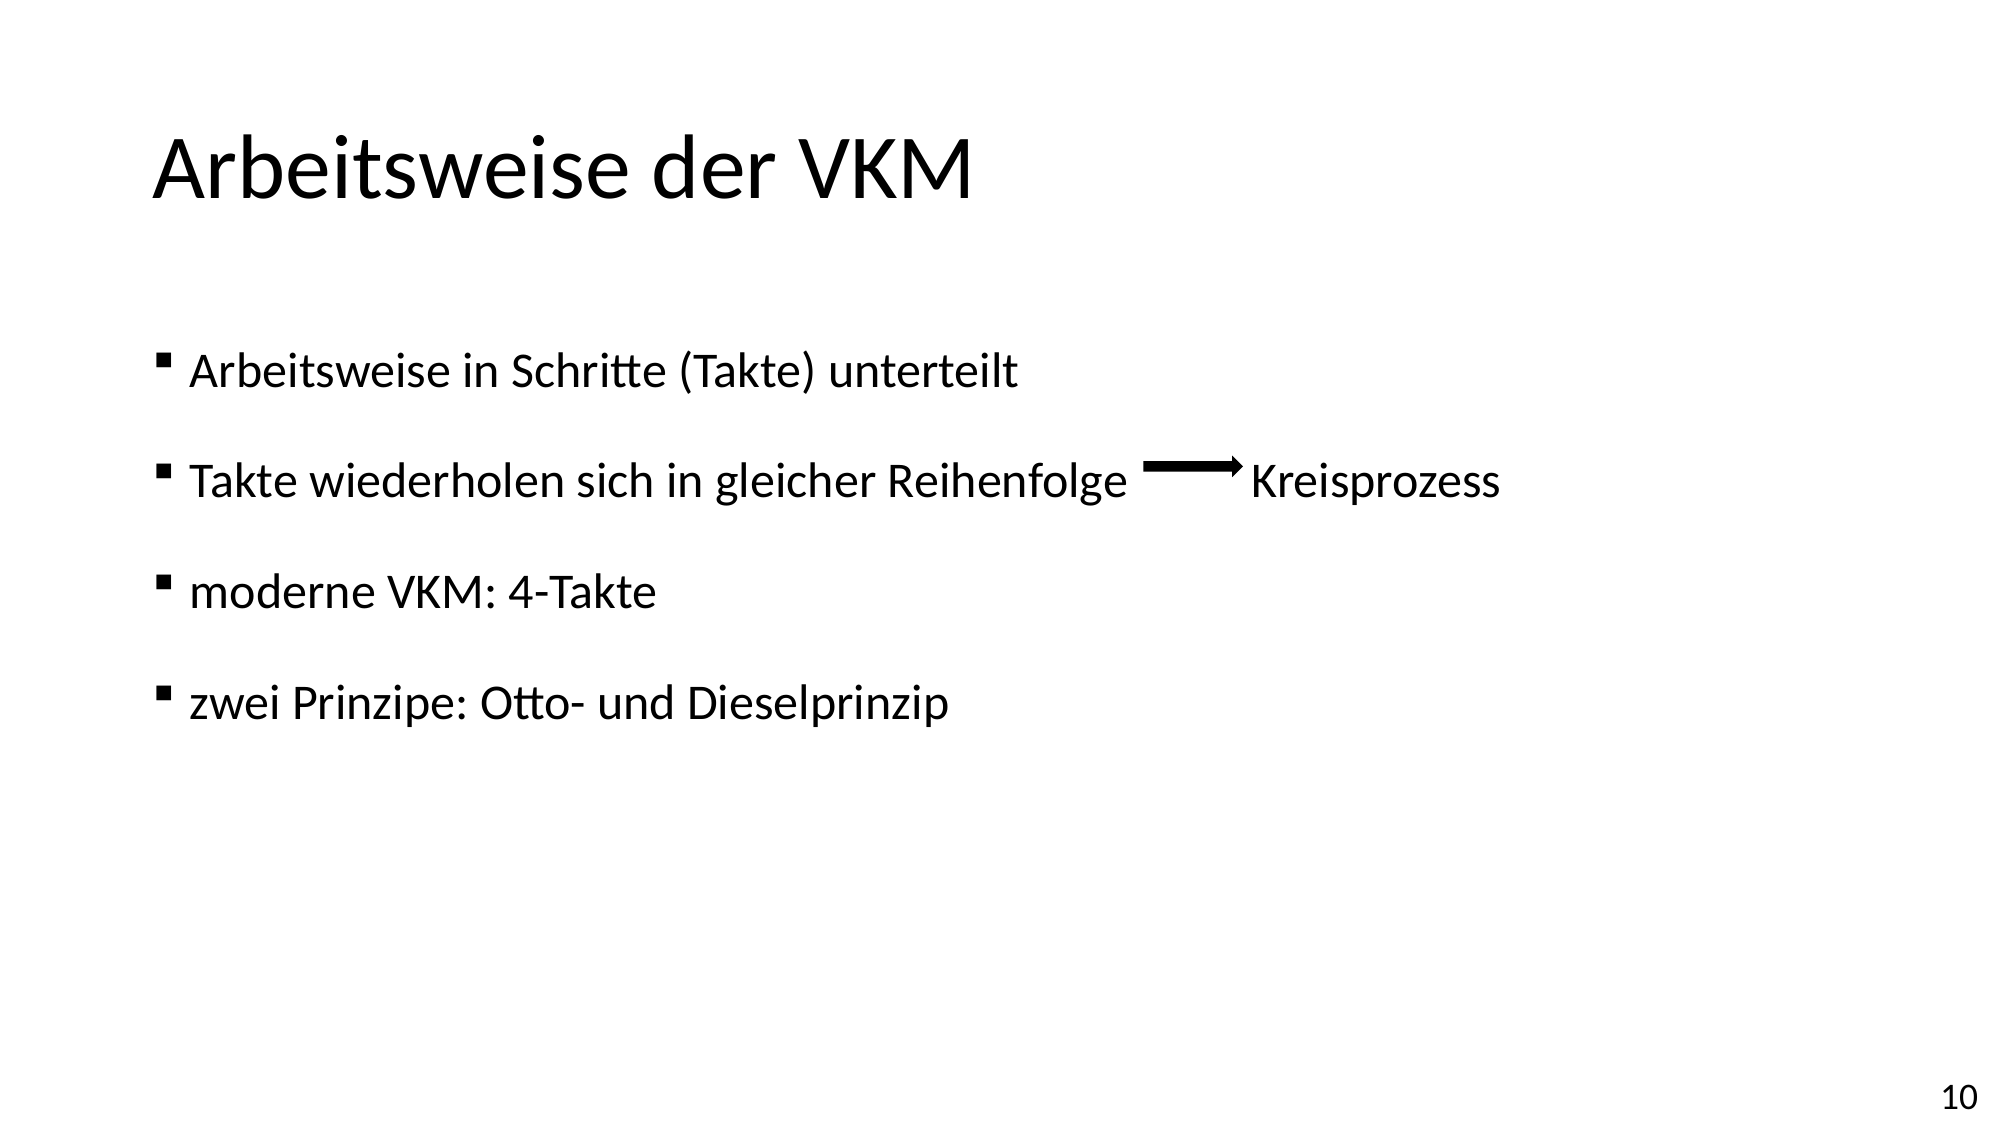

# Arbeitsweise der VKM
Arbeitsweise in Schritte (Takte) unterteilt
Takte wiederholen sich in gleicher Reihenfolge           Kreisprozess
moderne VKM: 4-Takte
zwei Prinzipe: Otto- und Dieselprinzip

10